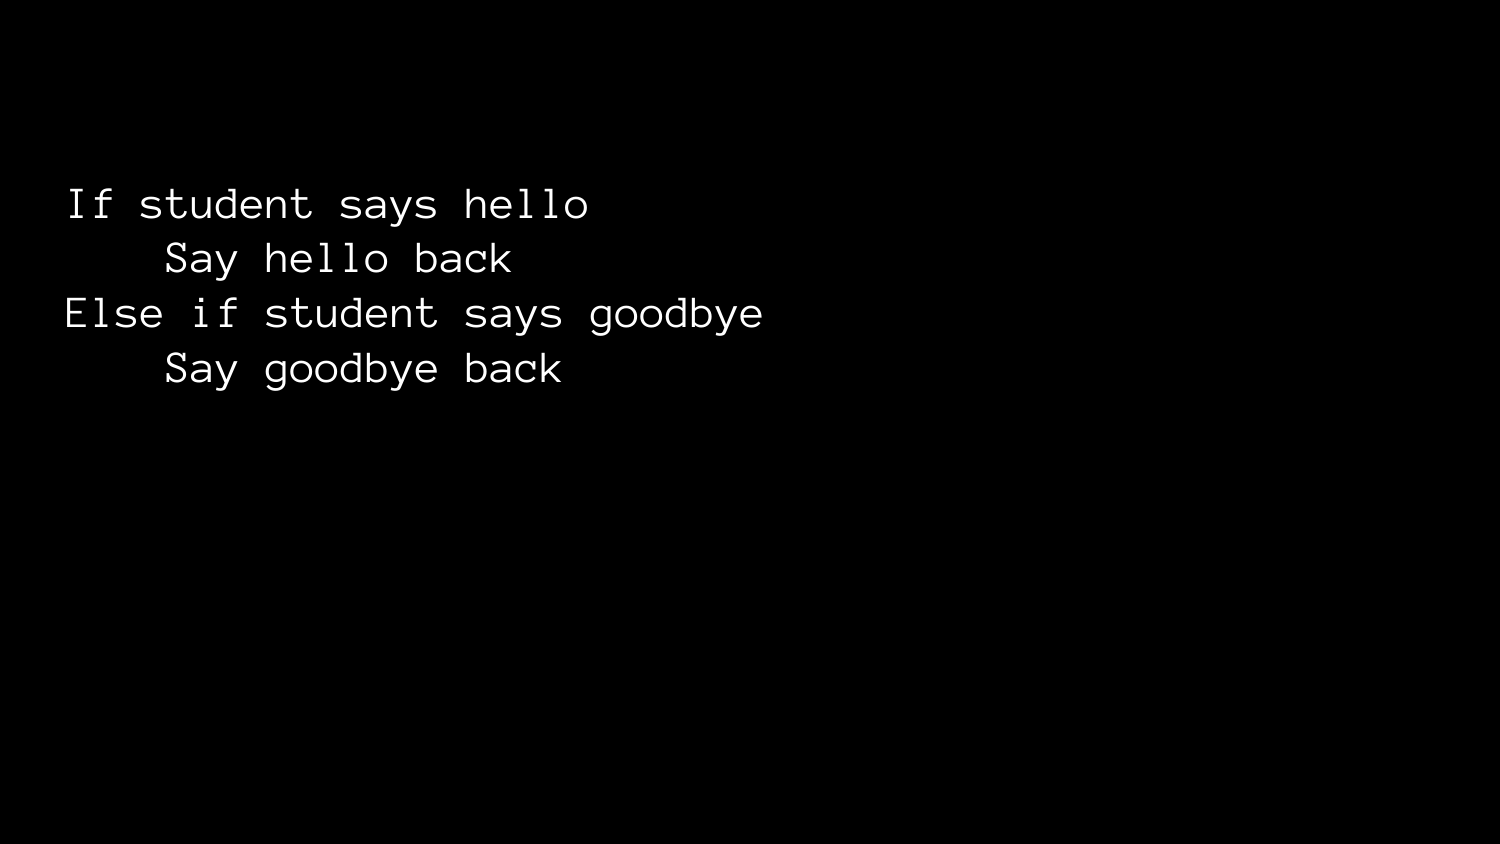

If student says hello
    Say hello back
Else if student says goodbye
    Say goodbye back